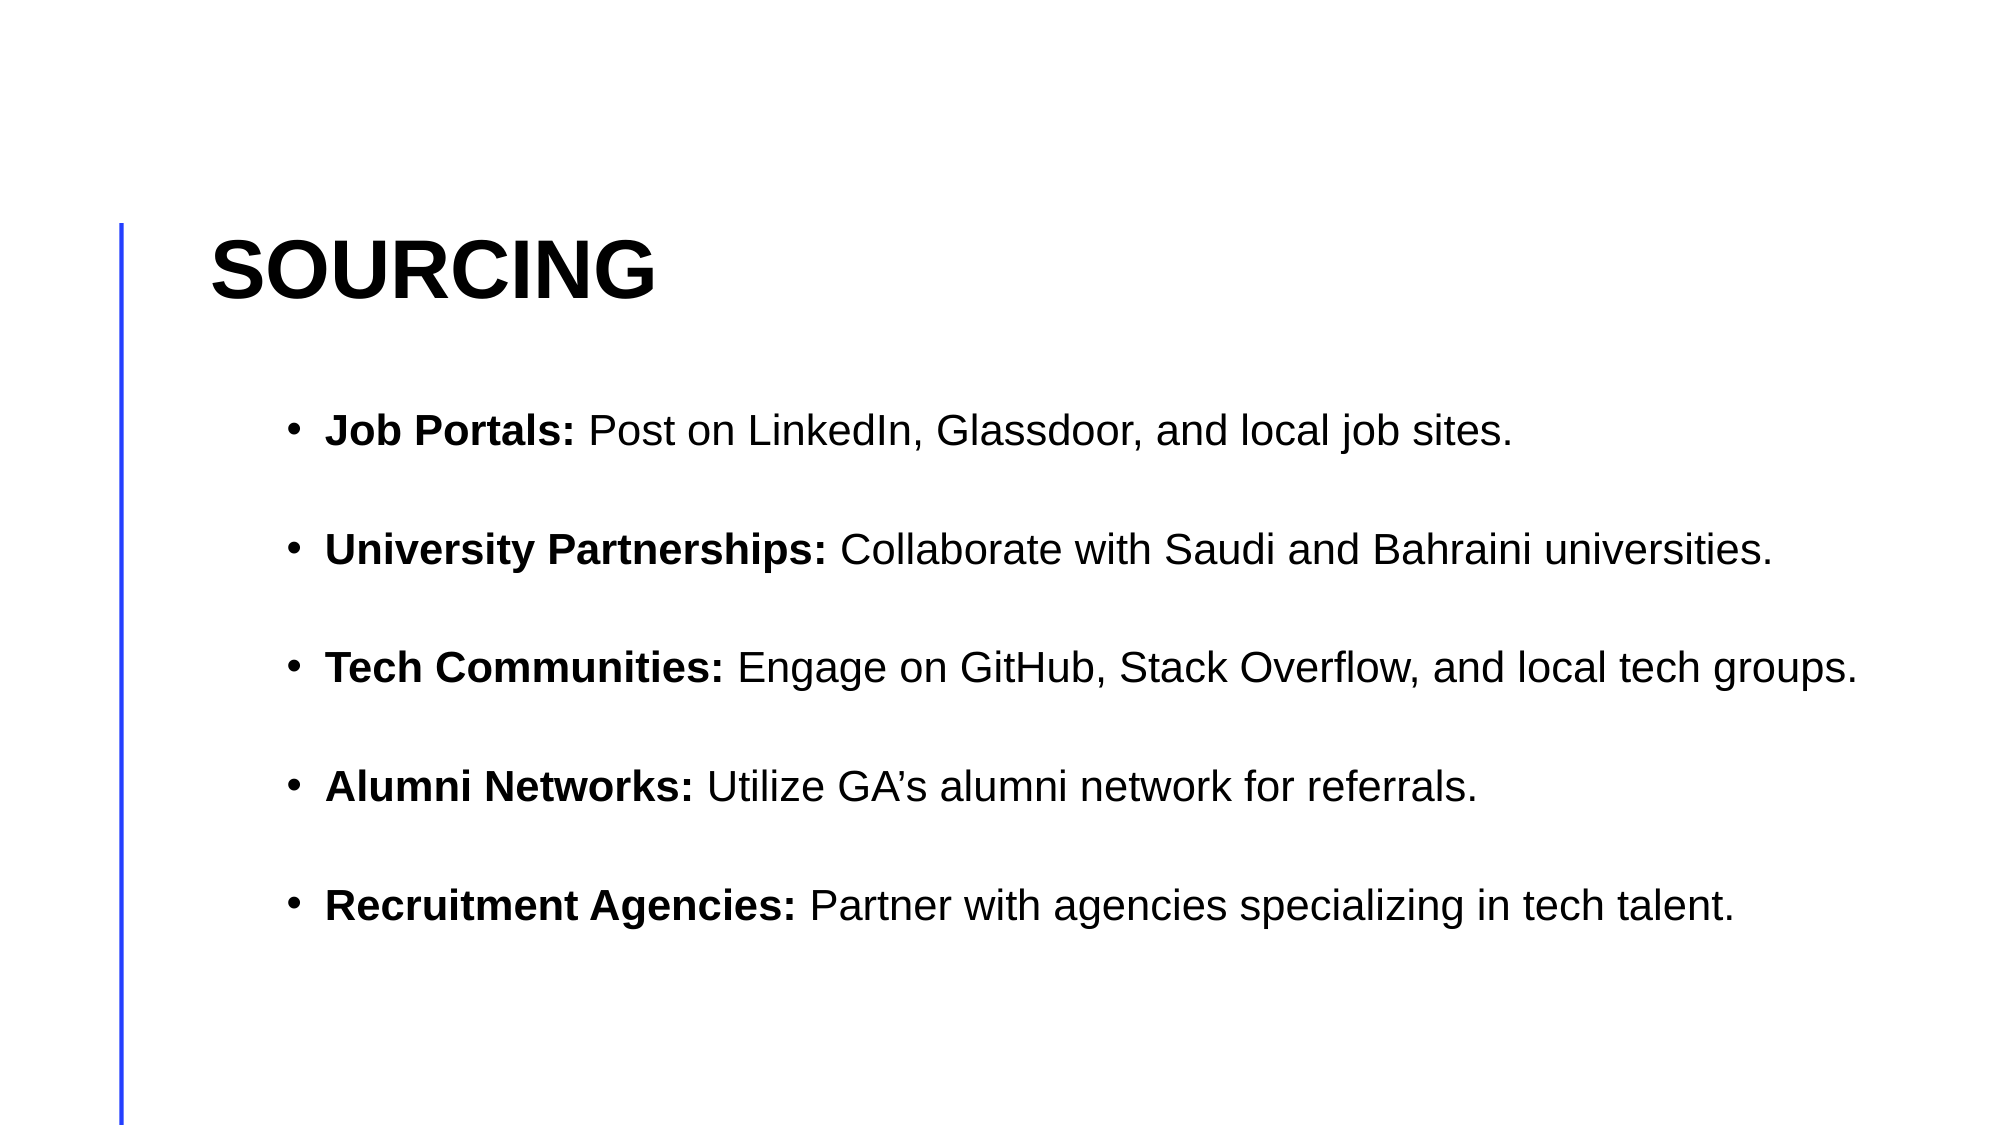

# SOURCING
Job Portals: Post on LinkedIn, Glassdoor, and local job sites.
University Partnerships: Collaborate with Saudi and Bahraini universities.
Tech Communities: Engage on GitHub, Stack Overflow, and local tech groups.
Alumni Networks: Utilize GA’s alumni network for referrals.
Recruitment Agencies: Partner with agencies specializing in tech talent.